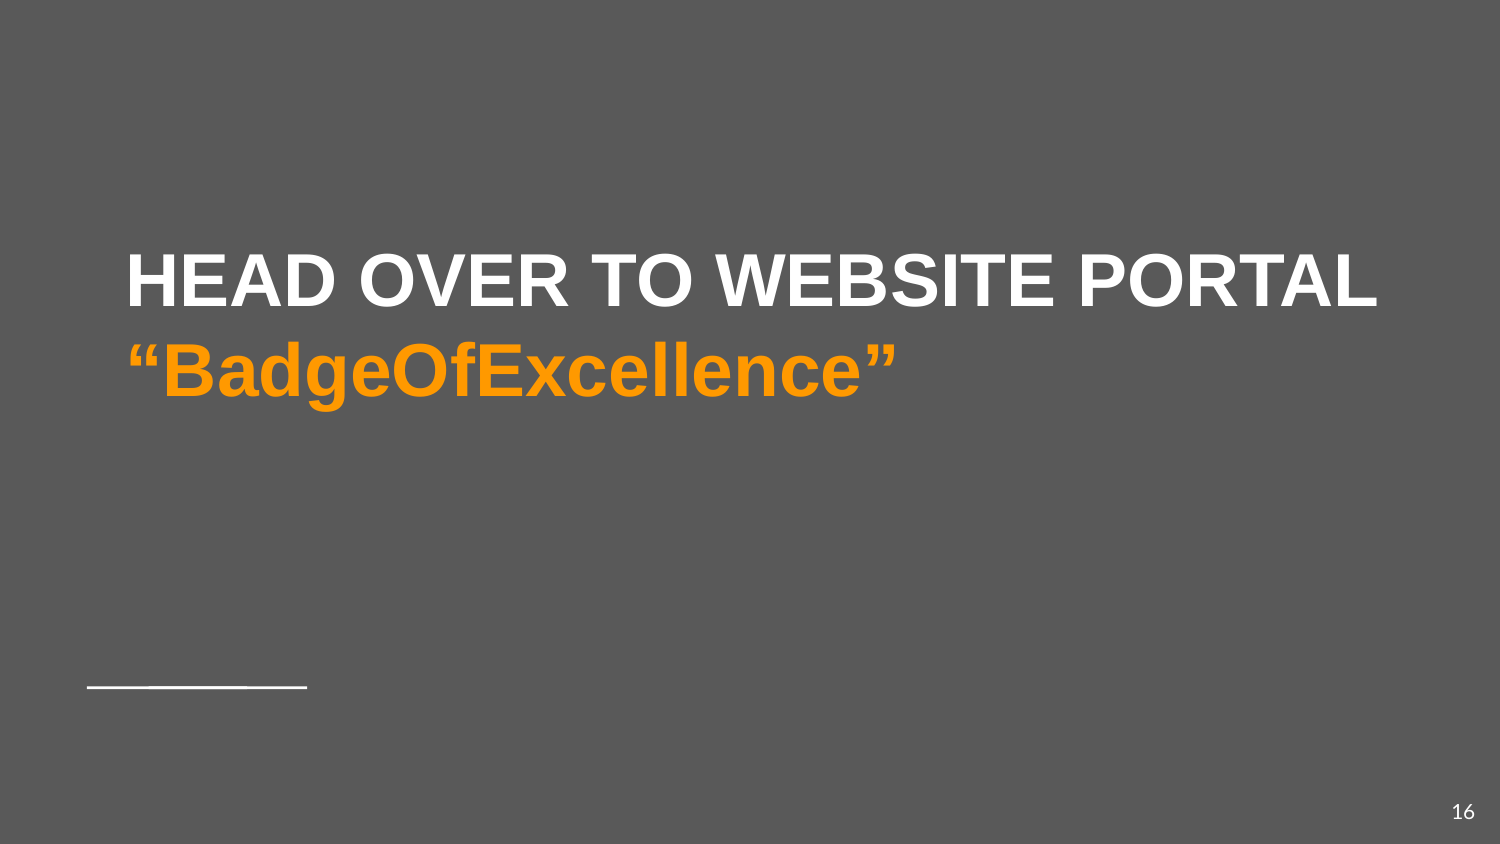

# HEAD OVER TO WEBSITE PORTAL
“BadgeOfExcellence”
16